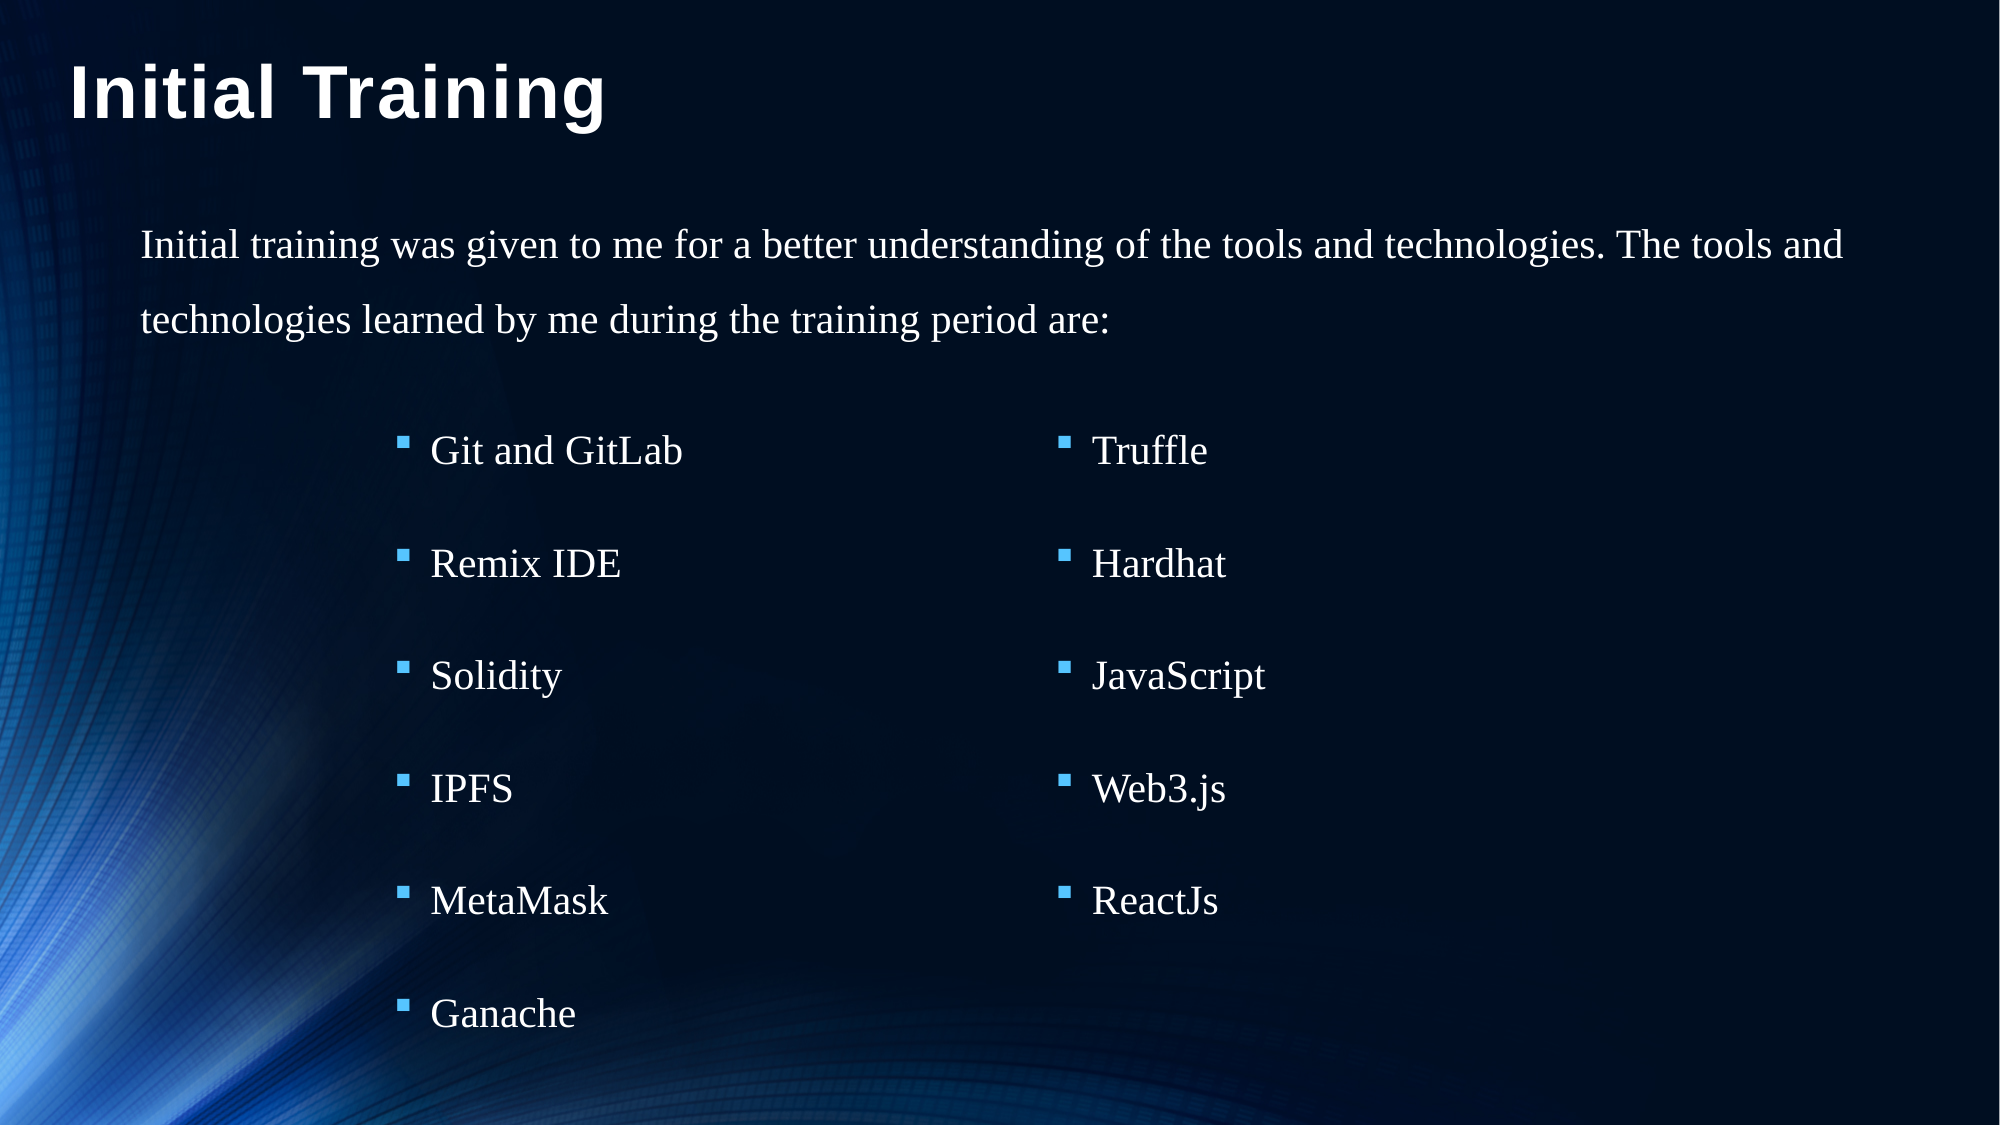

# Initial Training
Initial training was given to me for a better understanding of the tools and technologies. The tools and technologies learned by me during the training period are:

Git and GitLab
Remix IDE
Solidity
IPFS
MetaMask
Ganache

Truffle
Hardhat
JavaScript
Web3.js
ReactJs